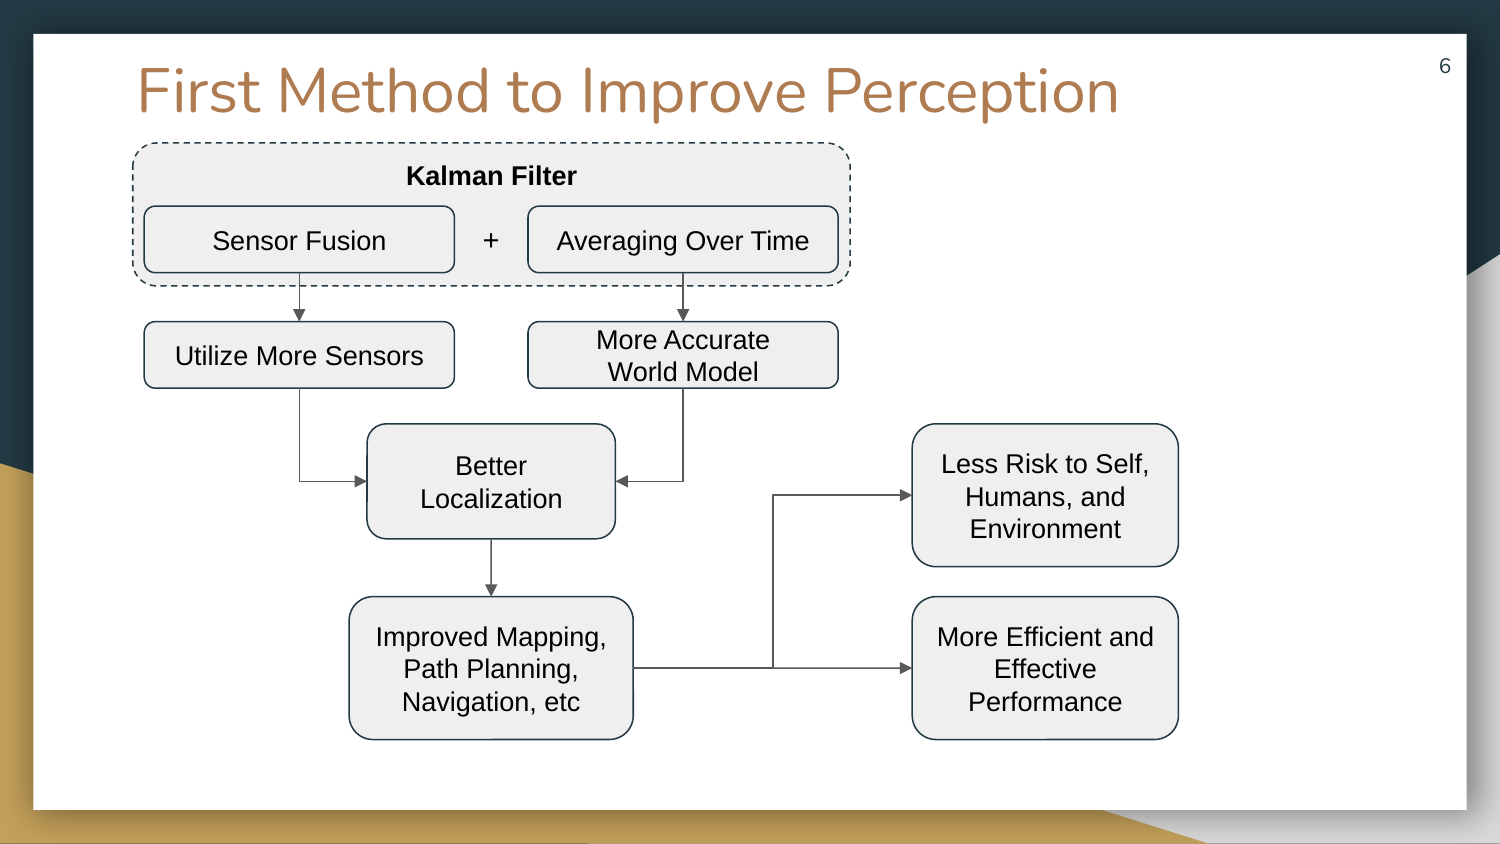

6
# First Method to Improve Perception

Kalman Filter
Sensor Fusion
Averaging Over Time
+
Utilize More Sensors
More Accurate
World Model
Better Localization
Less Risk to Self, Humans, and Environment
Improved Mapping, Path Planning,
Navigation, etc
More Efficient and Effective Performance